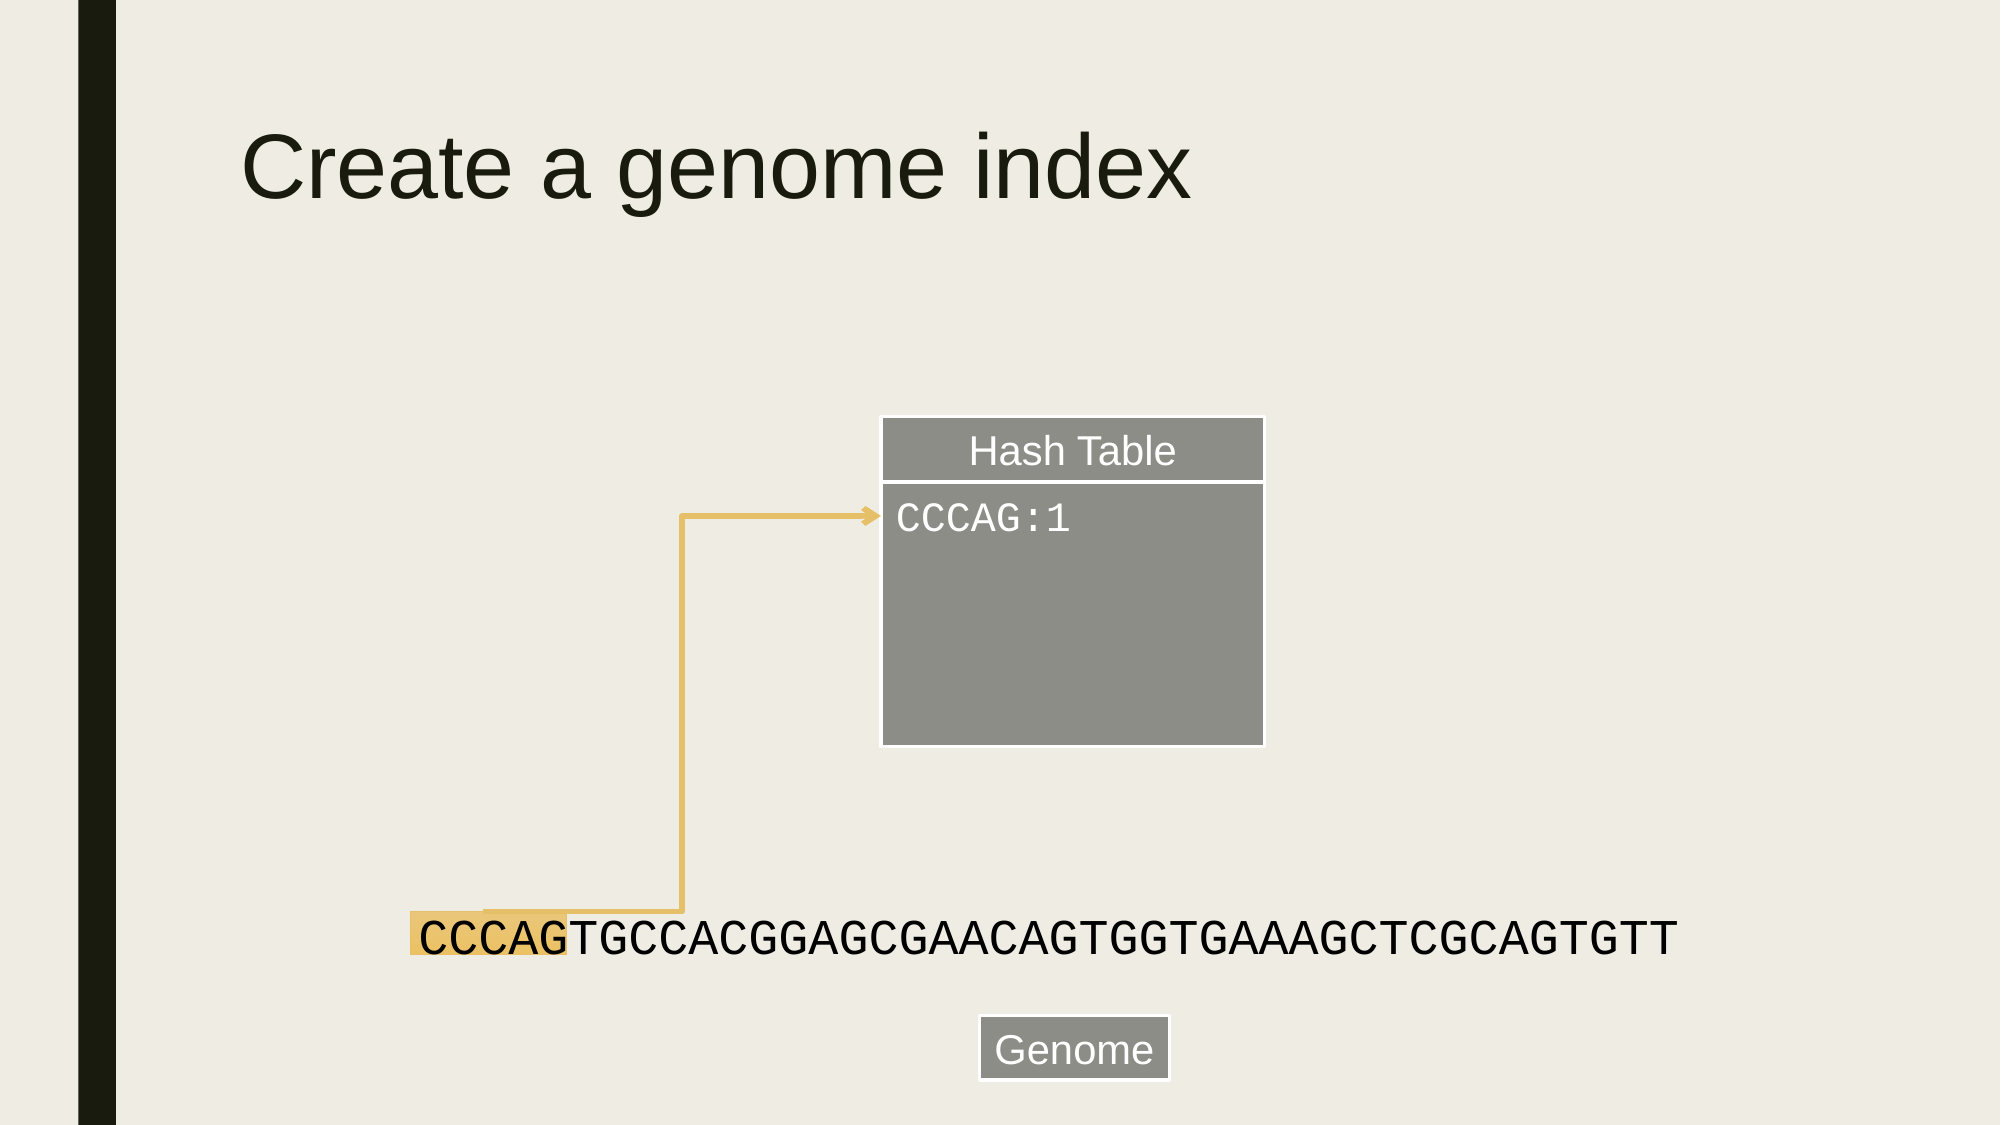

# Create a genome index
Hash Table
CCCAG:1

CCCAGTGCCACGGAGCGAACAGTGGTGAAAGCTCGCAGTGTT

Genome